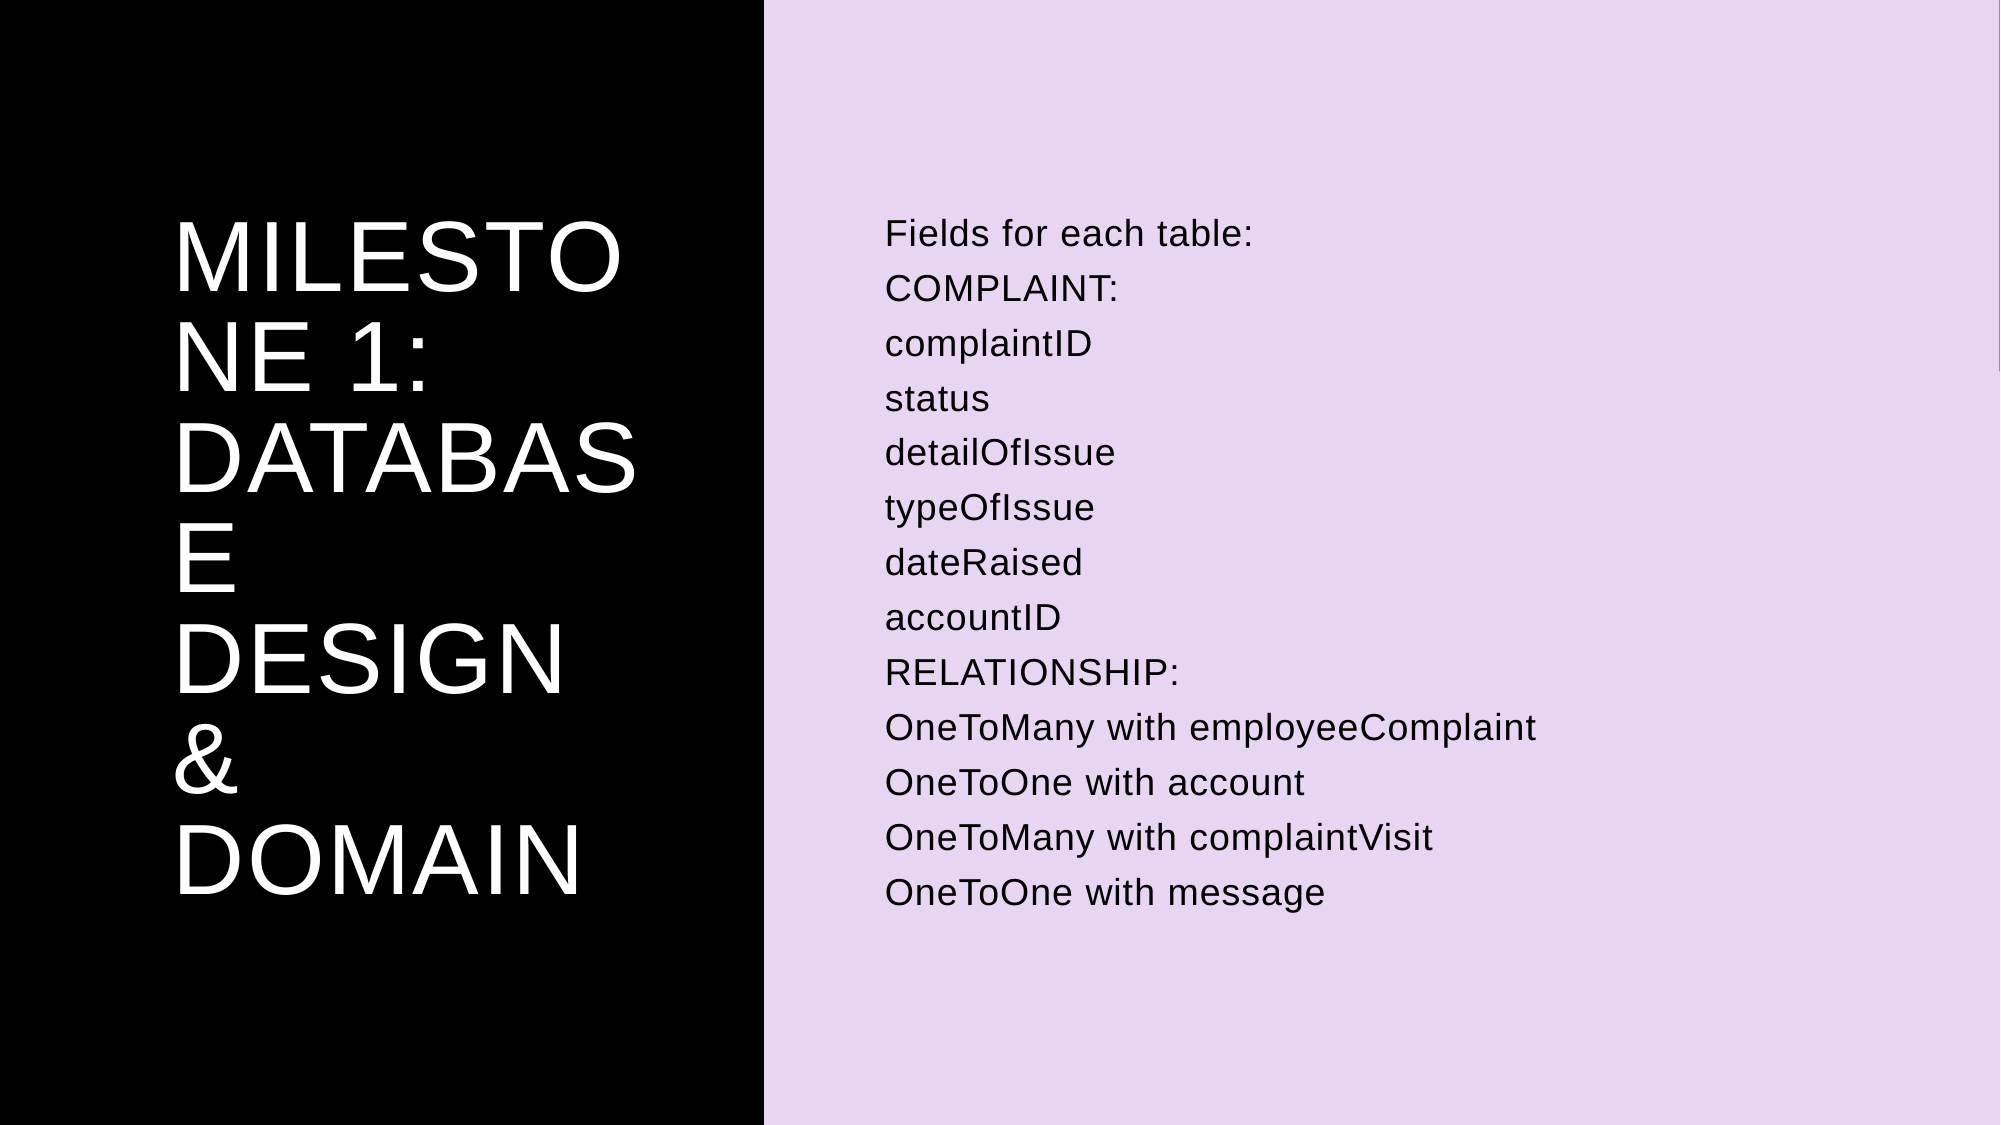

Milestone 1: Database Design & Domain
Fields for each table:
COMPLAINT:
complaintID
status
detailOfIssue
typeOfIssue
dateRaised
accountID
RELATIONSHIP:
OneToMany with employeeComplaint
OneToOne with account
OneToMany with complaintVisit
OneToOne with message